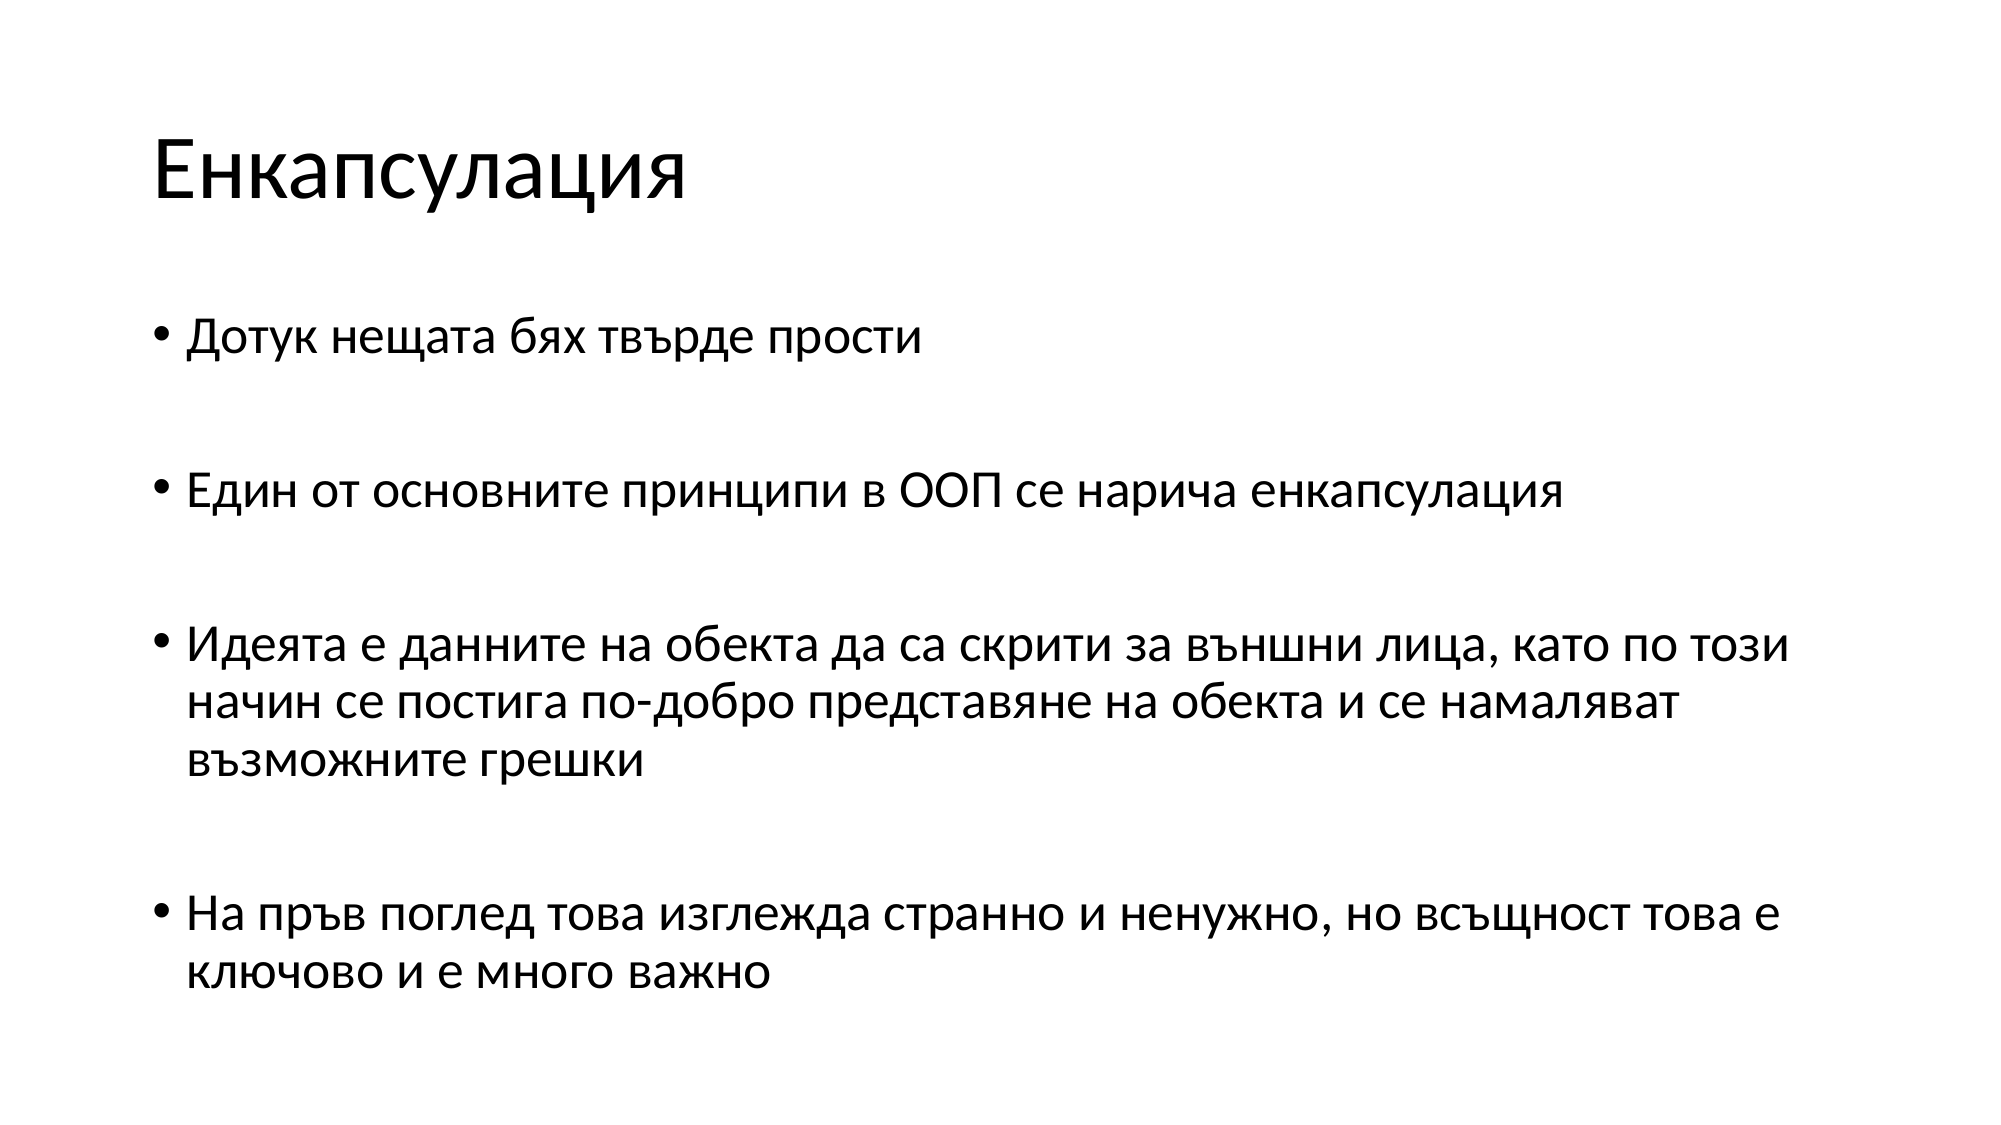

# Енкапсулация
Дотук нещата бях твърде прости

Един от основните принципи в ООП се нарича eнкапсулация

Идеята е данните на обекта да са скрити за външни лица, като по този начин се постига по-добро представяне на обекта и се намаляват възможните грешки

На пръв поглед това изглежда странно и ненужно, но всъщност това е ключово и е много важно